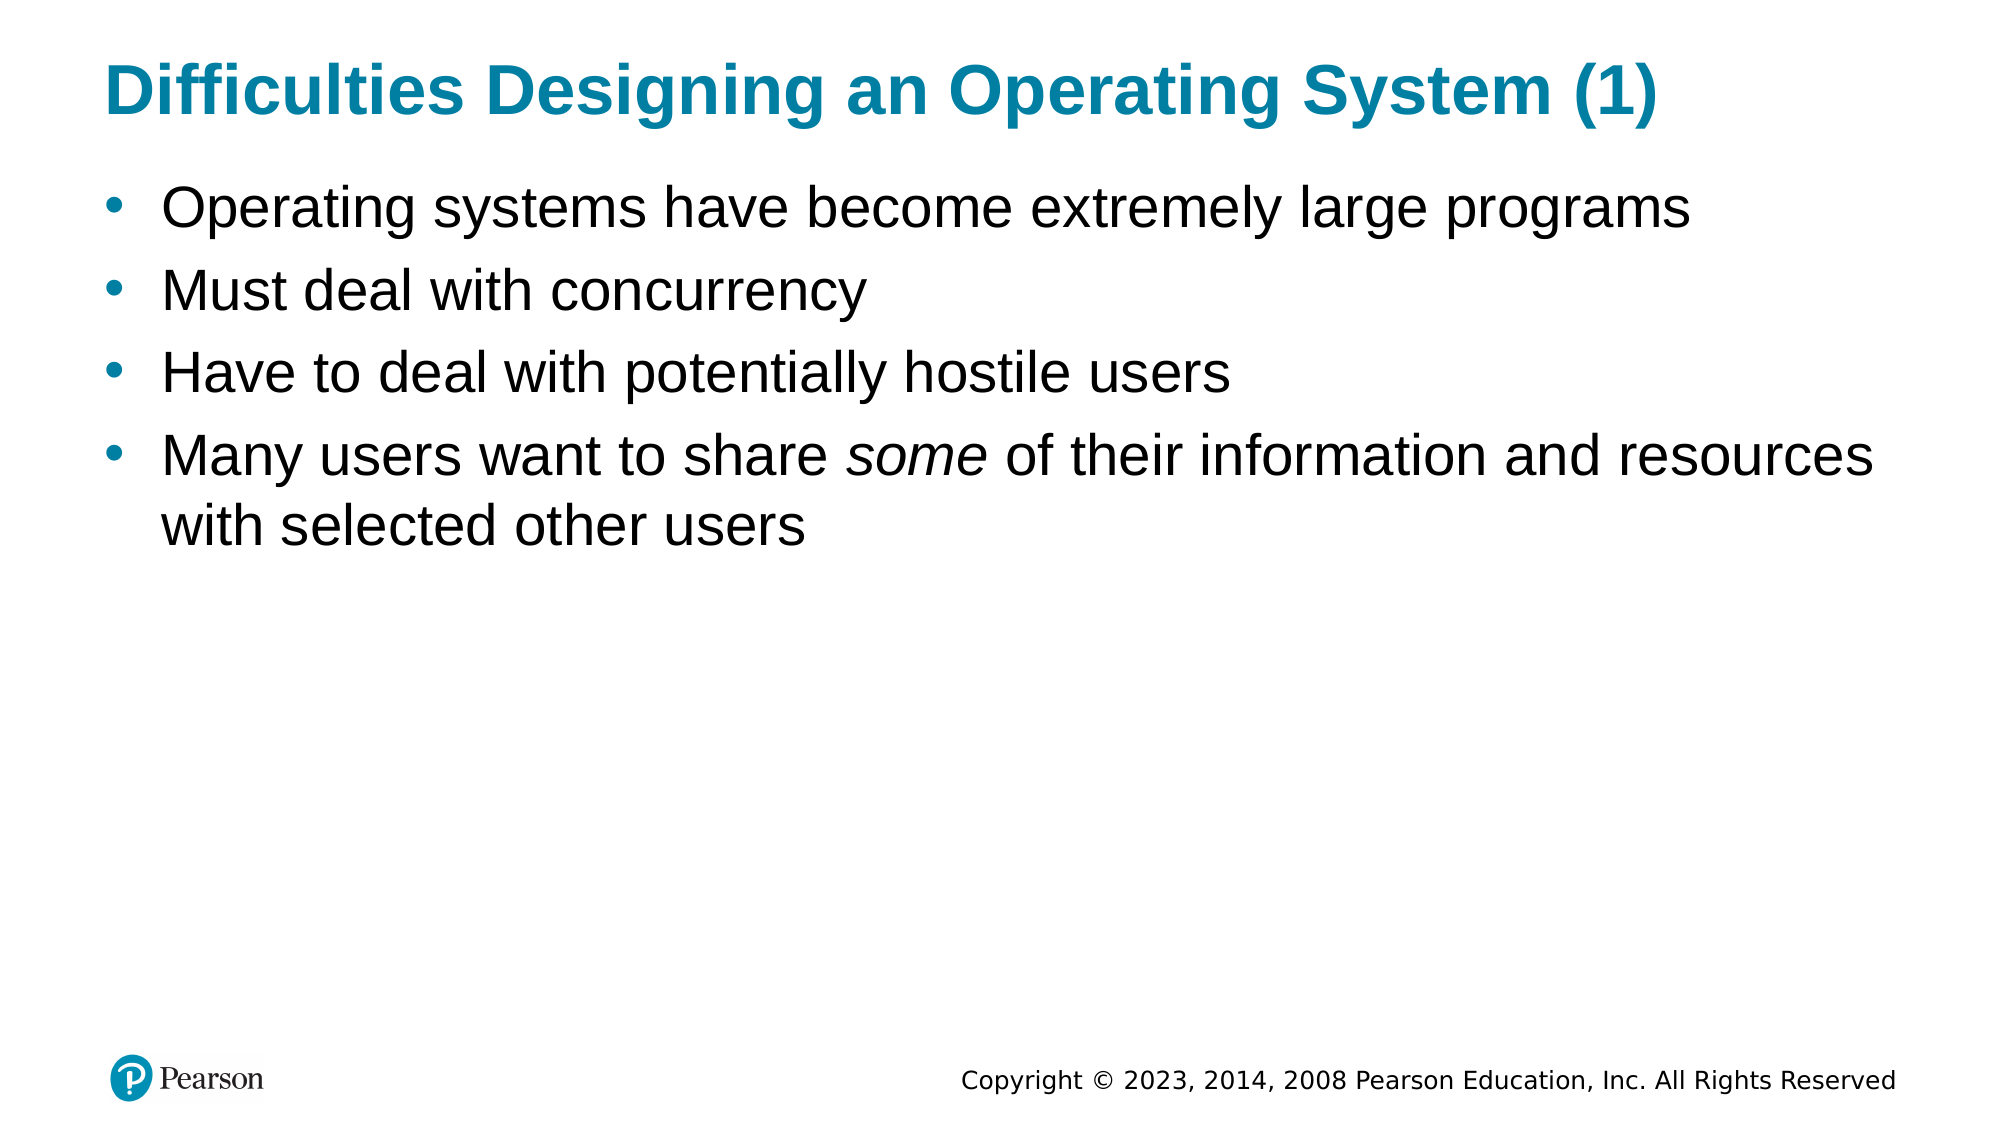

# Difficulties Designing an Operating System (1)
Operating systems have become extremely large programs
Must deal with concurrency
Have to deal with potentially hostile users
Many users want to share some of their information and resources with selected other users